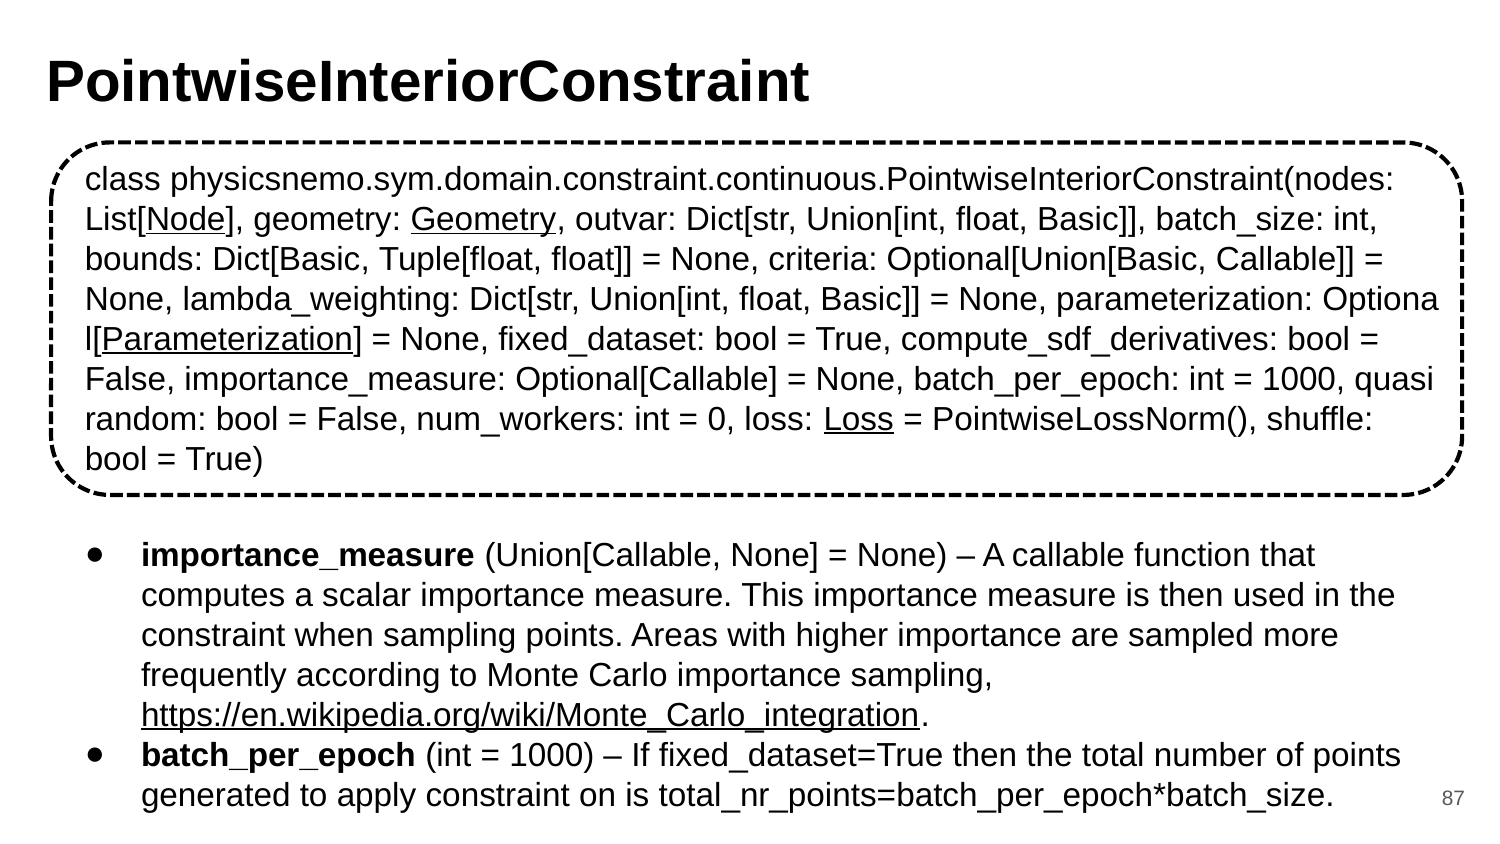

# PointwiseInteriorConstraint

class physicsnemo.sym.domain.constraint.continuous.PointwiseInteriorConstraint(nodes:
List[Node], geometry: Geometry, outvar: Dict[str, Union[int, float, Basic]], batch_size: int,
bounds: Dict[Basic, Tuple[float, float]] = None, criteria: Optional[Union[Basic, Callable]] =
None, lambda_weighting: Dict[str, Union[int, float, Basic]] = None, parameterization: Optiona
l[Parameterization] = None, fixed_dataset: bool = True, compute_sdf_derivatives: bool =
False, importance_measure: Optional[Callable] = None, batch_per_epoch: int = 1000, quasi
random: bool = False, num_workers: int = 0, loss: Loss = PointwiseLossNorm(), shuffle:
bool = True)

importance_measure (Union[Callable, None] = None) – A callable function that computes a scalar importance measure. This importance measure is then used in the constraint when sampling points. Areas with higher importance are sampled more frequently according to Monte Carlo importance sampling, https://en.wikipedia.org/wiki/Monte_Carlo_integration.
batch_per_epoch (int = 1000) – If fixed_dataset=True then the total number of points generated to apply constraint on is total_nr_points=batch_per_epoch*batch_size.

87